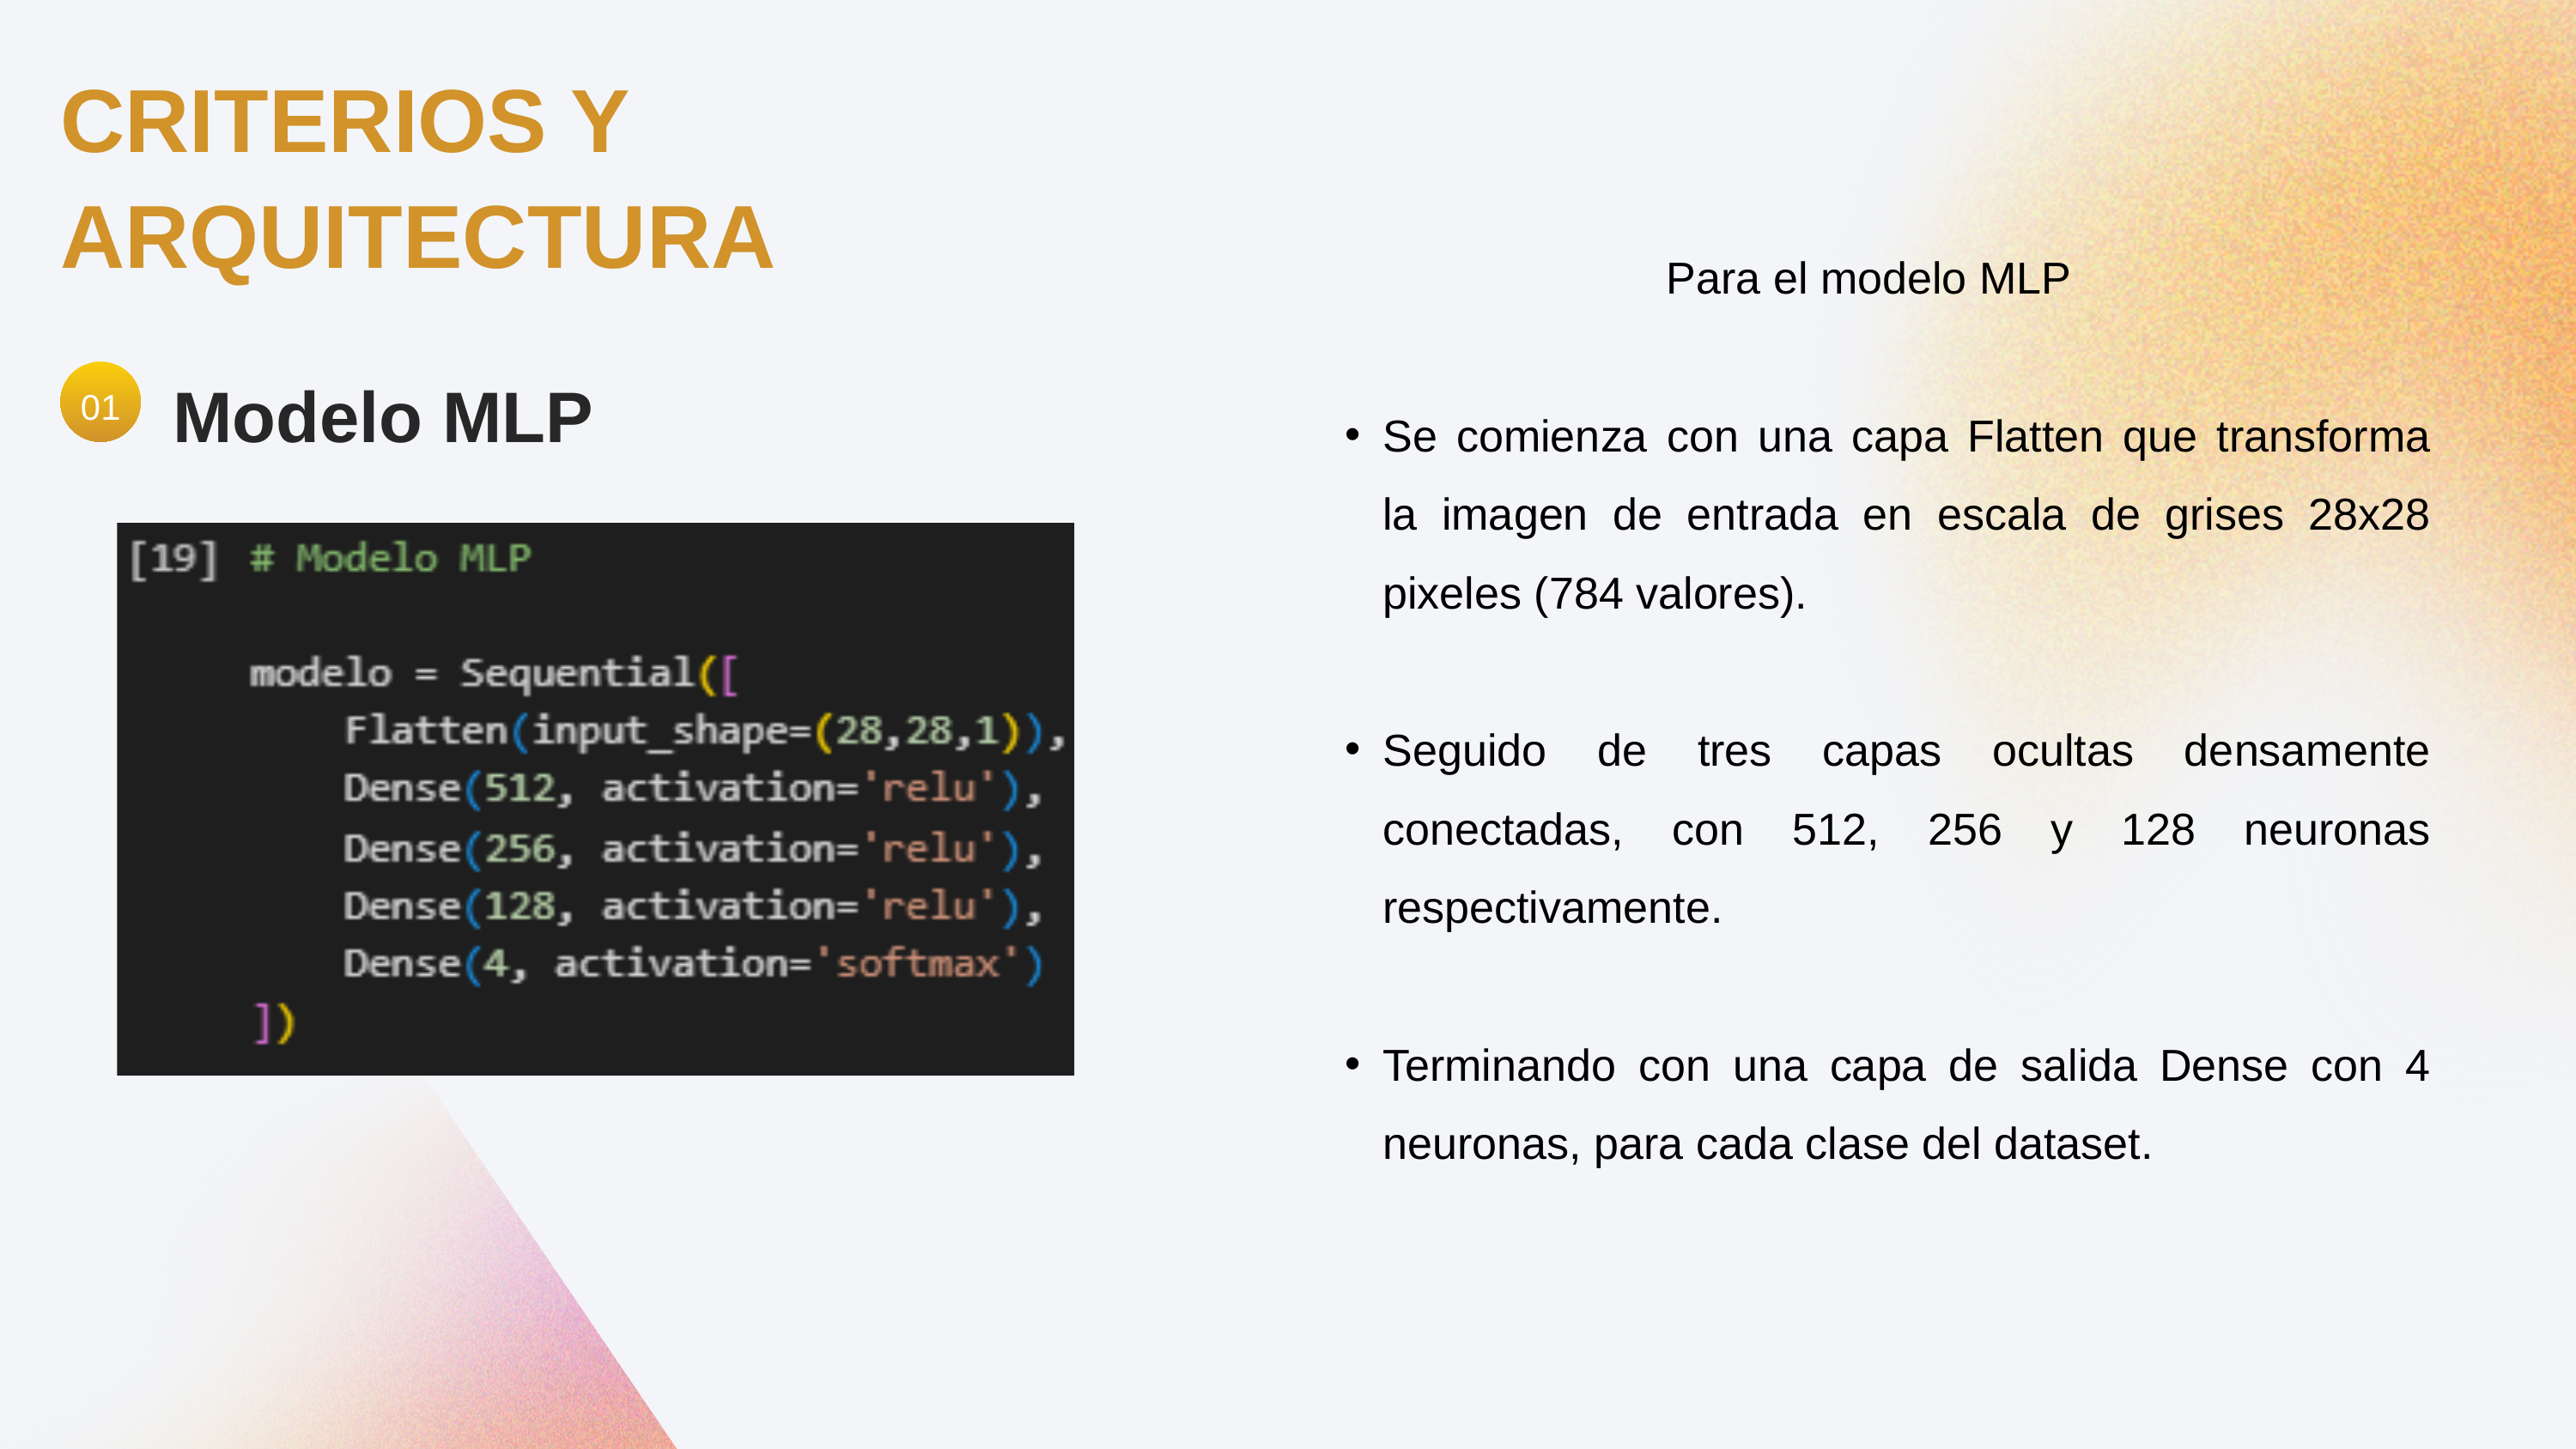

CRITERIOS Y ARQUITECTURA
Para el modelo MLP

Se comienza con una capa Flatten que transforma la imagen de entrada en escala de grises 28x28 pixeles (784 valores).

Seguido de tres capas ocultas densamente conectadas, con 512, 256 y 128 neuronas respectivamente.

Terminando con una capa de salida Dense con 4 neuronas, para cada clase del dataset.
Modelo MLP

01